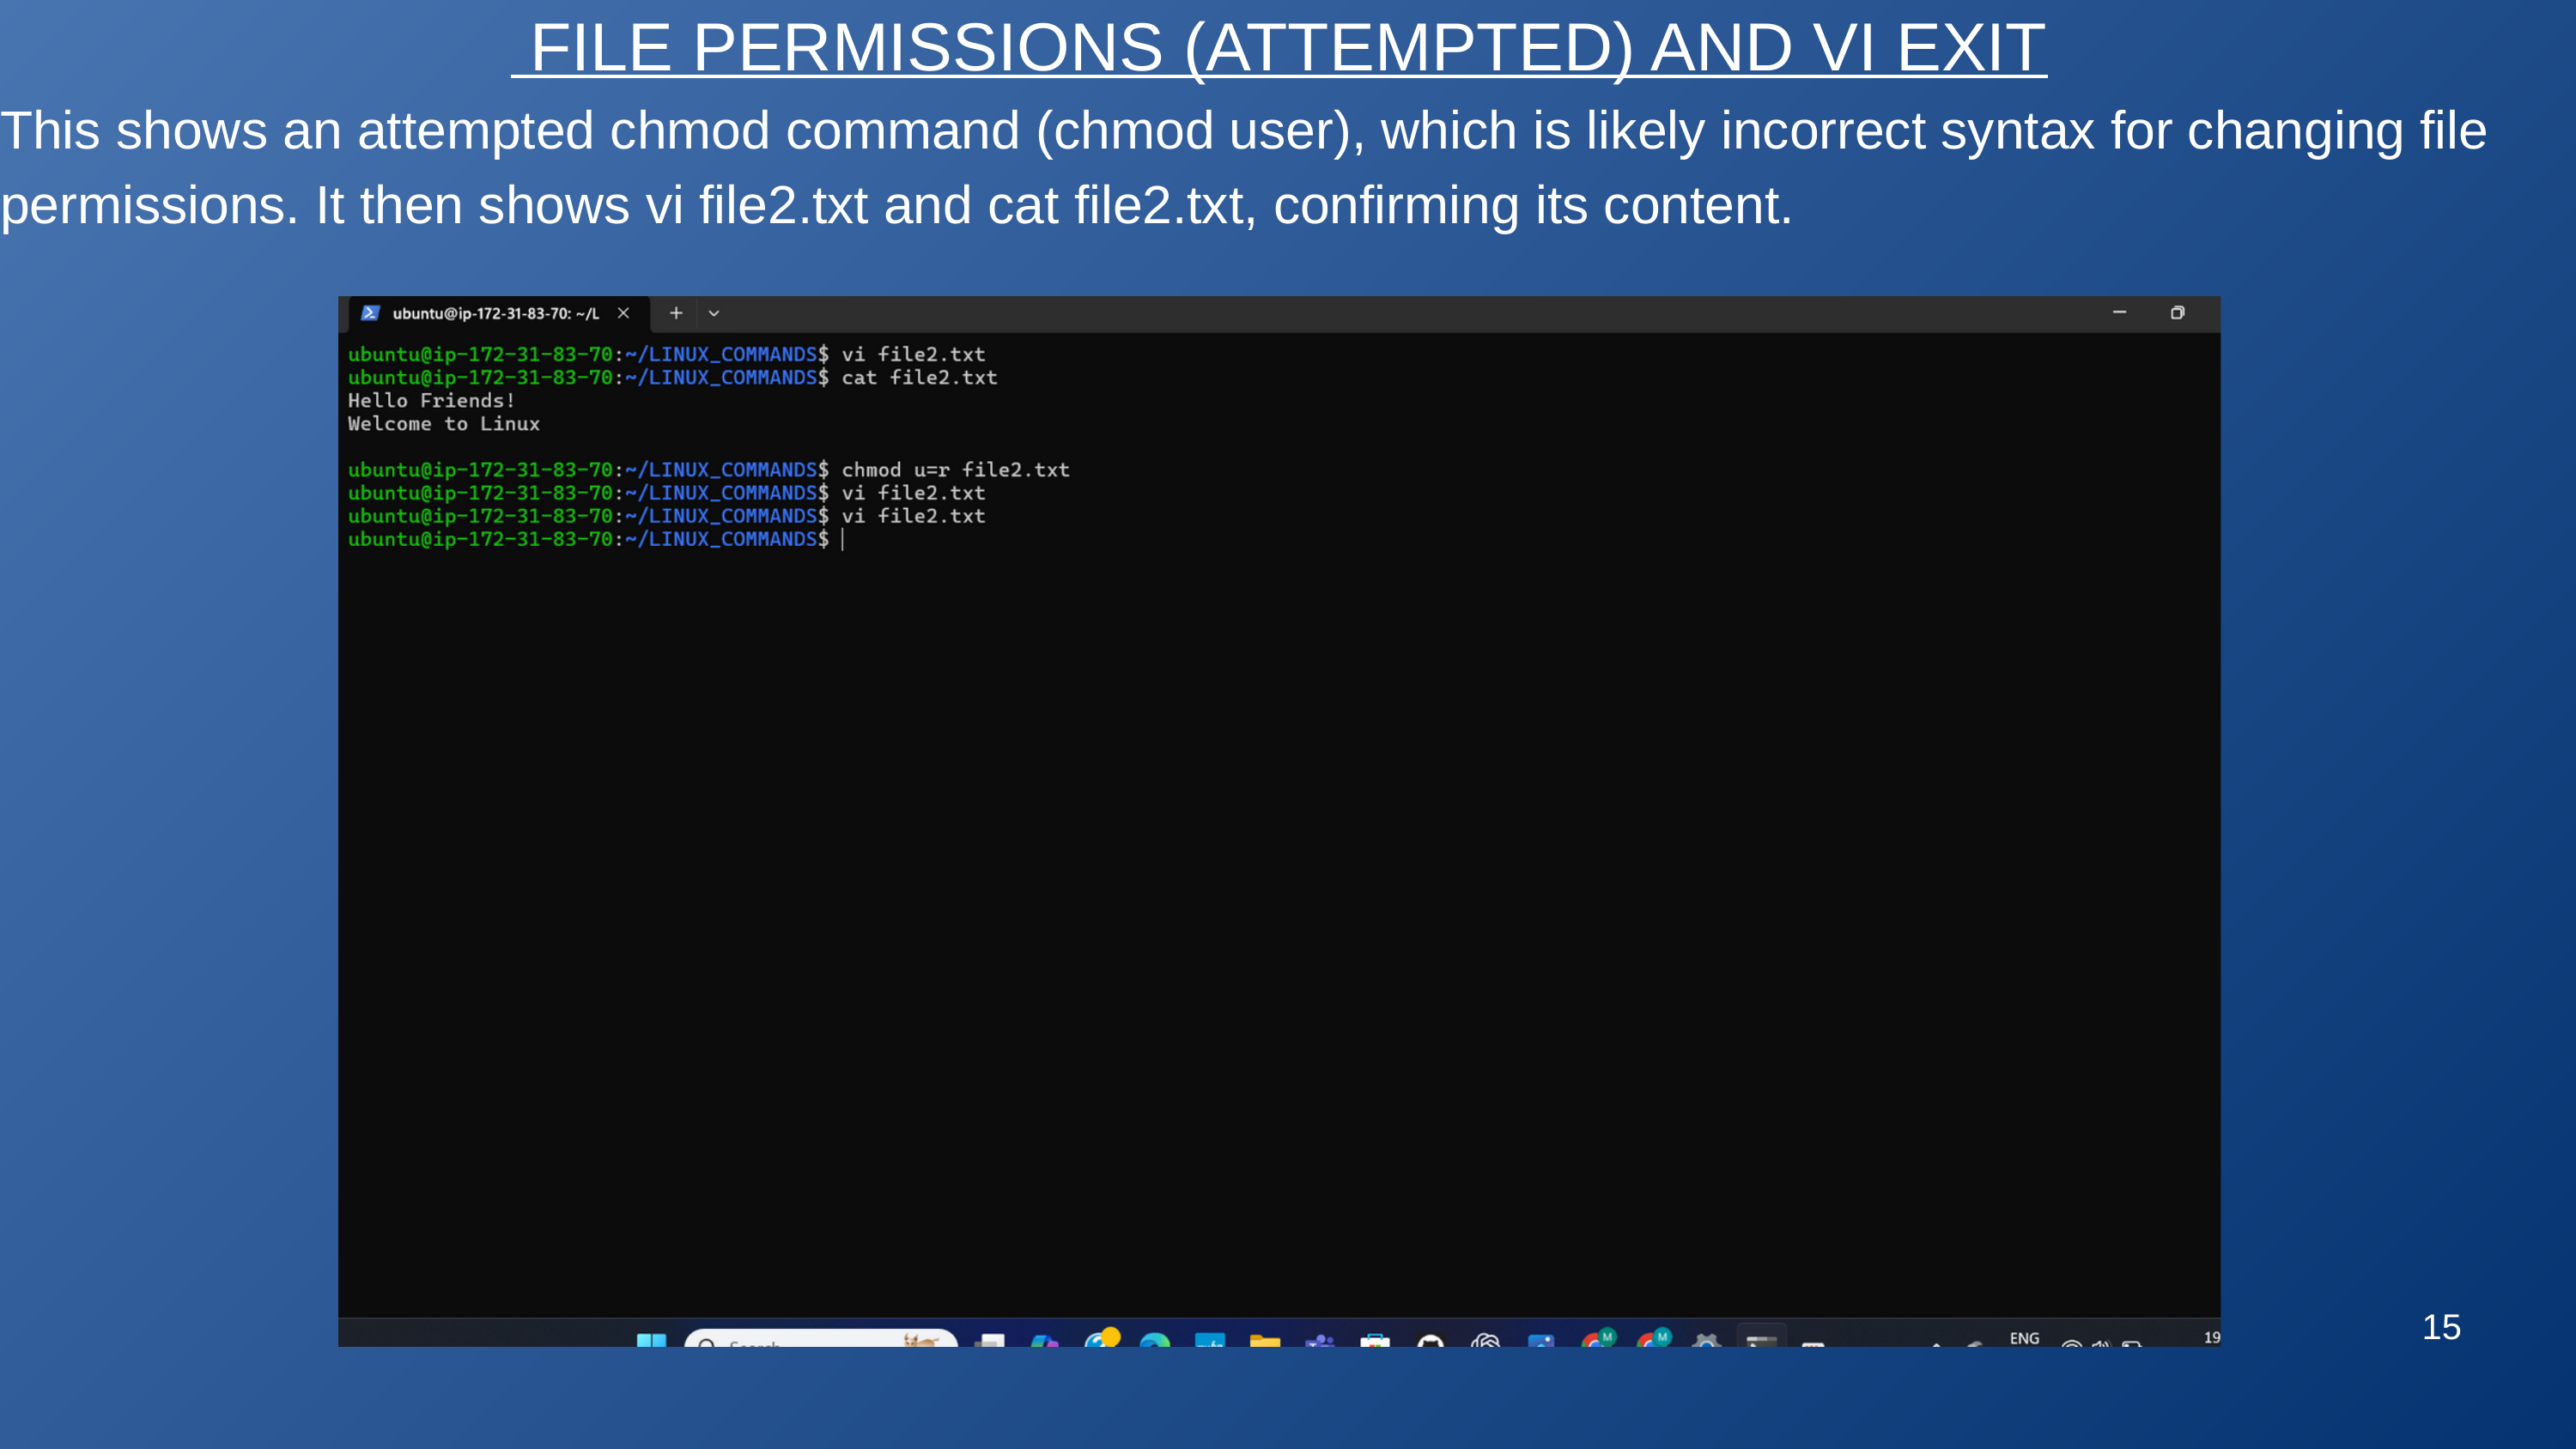

FILE PERMISSIONS (ATTEMPTED) AND VI EXIT
This shows an attempted chmod command (chmod user), which is likely incorrect syntax for changing file permissions. It then shows vi file2.txt and cat file2.txt, confirming its content.

15